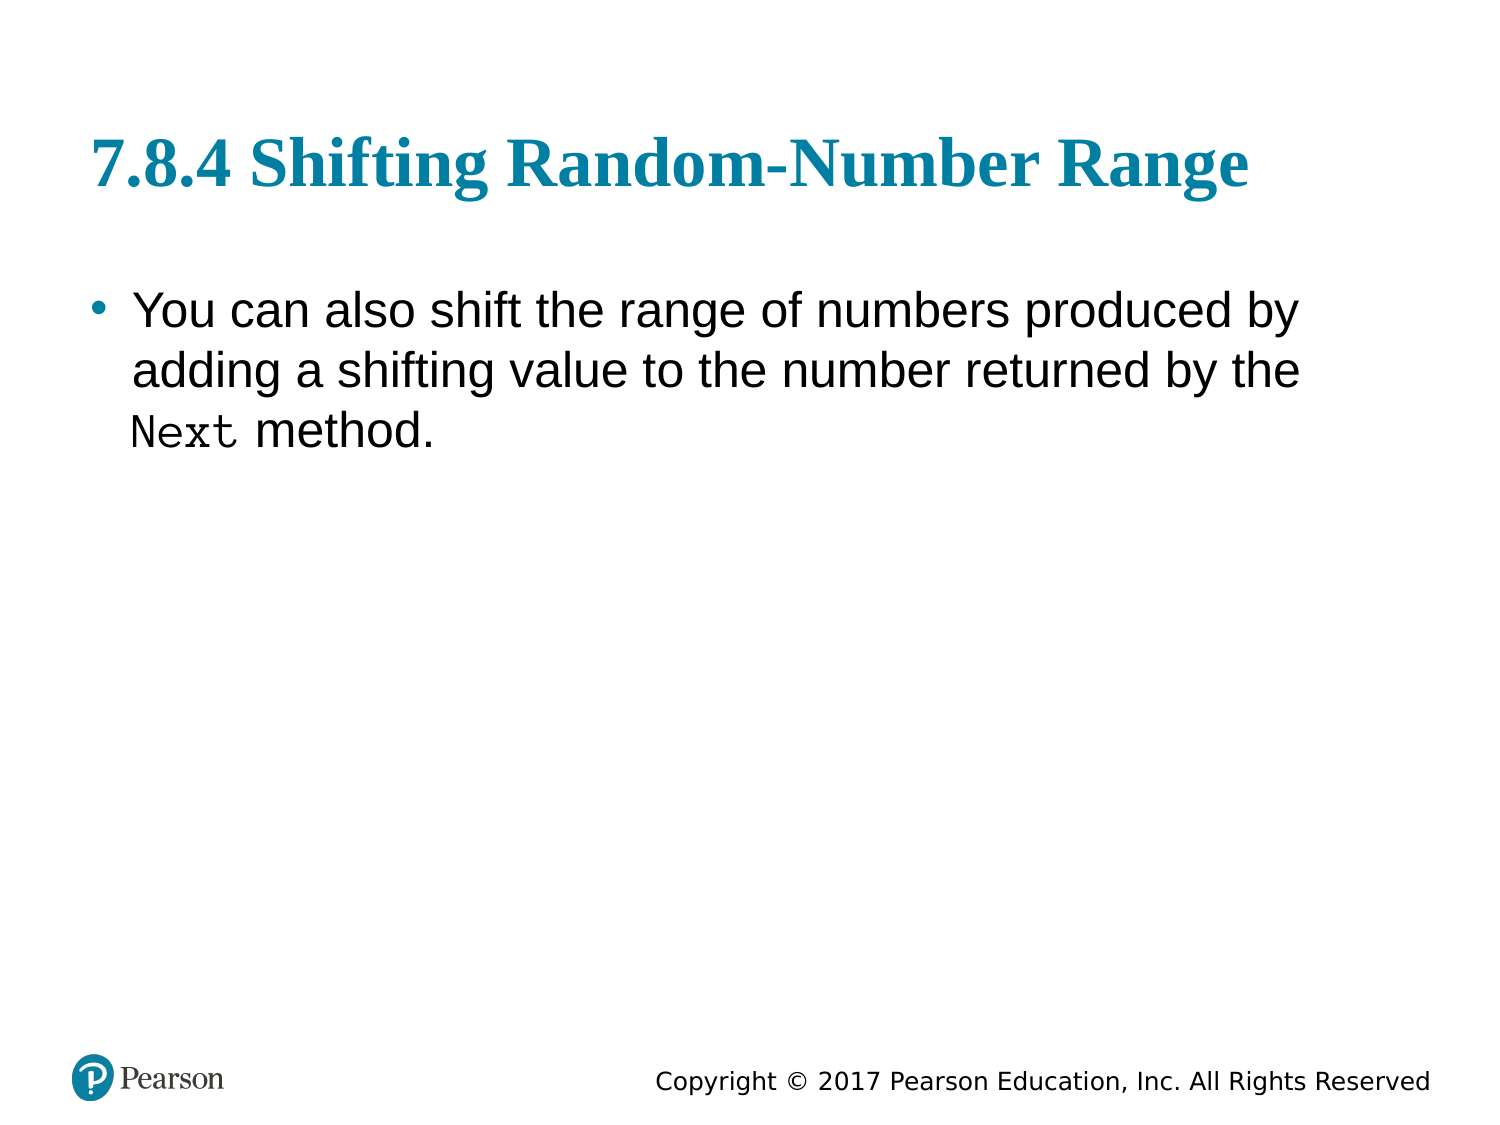

# 7.8.4 Shifting Random-Number Range
You can also shift the range of numbers produced by adding a shifting value to the number returned by the Next method.